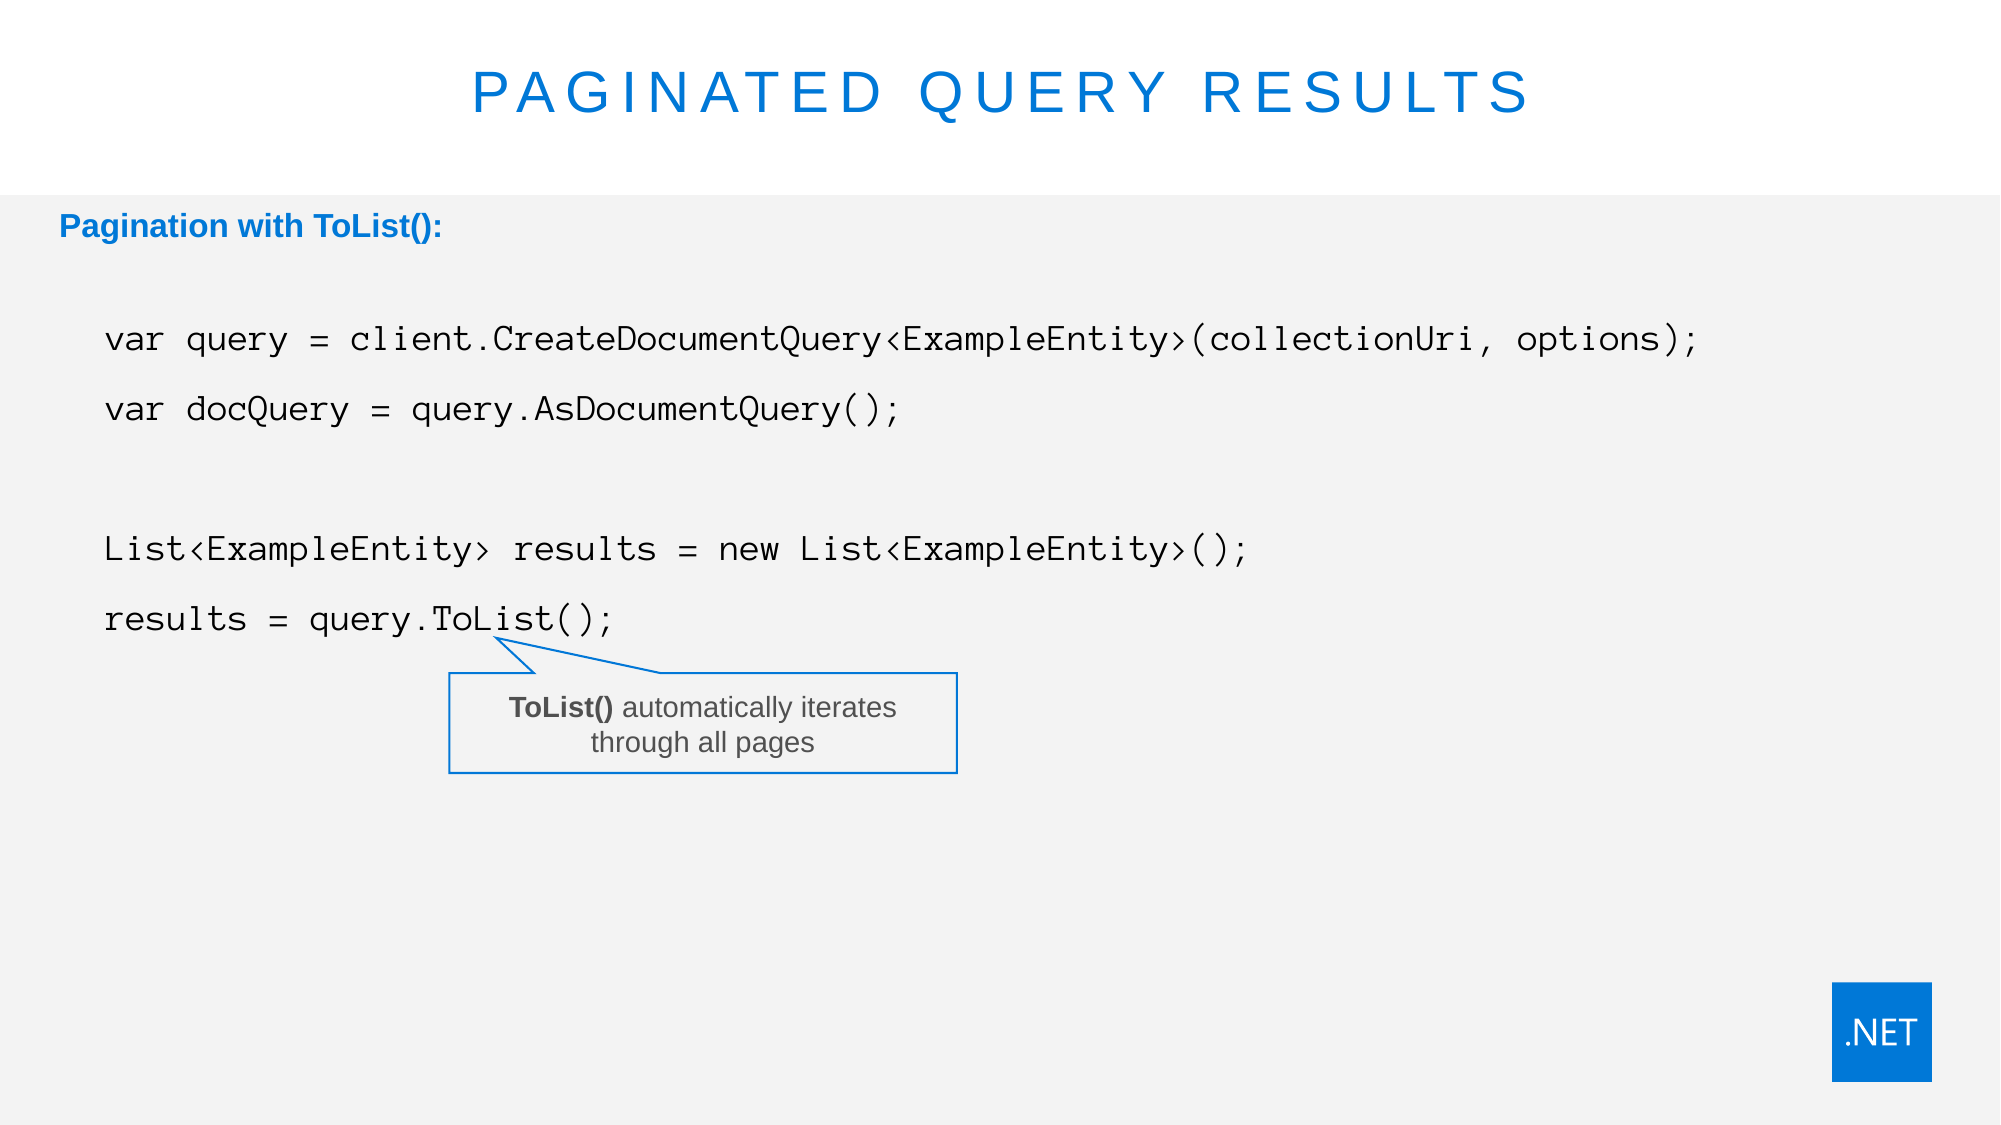

# Paginated Query REsults
Pagination with ToList():
var query = client.CreateDocumentQuery<ExampleEntity>(collectionUri, options);
var docQuery = query.AsDocumentQuery();

List<ExampleEntity> results = new List<ExampleEntity>();
results = query.ToList();
ToList() automatically iterates through all pages